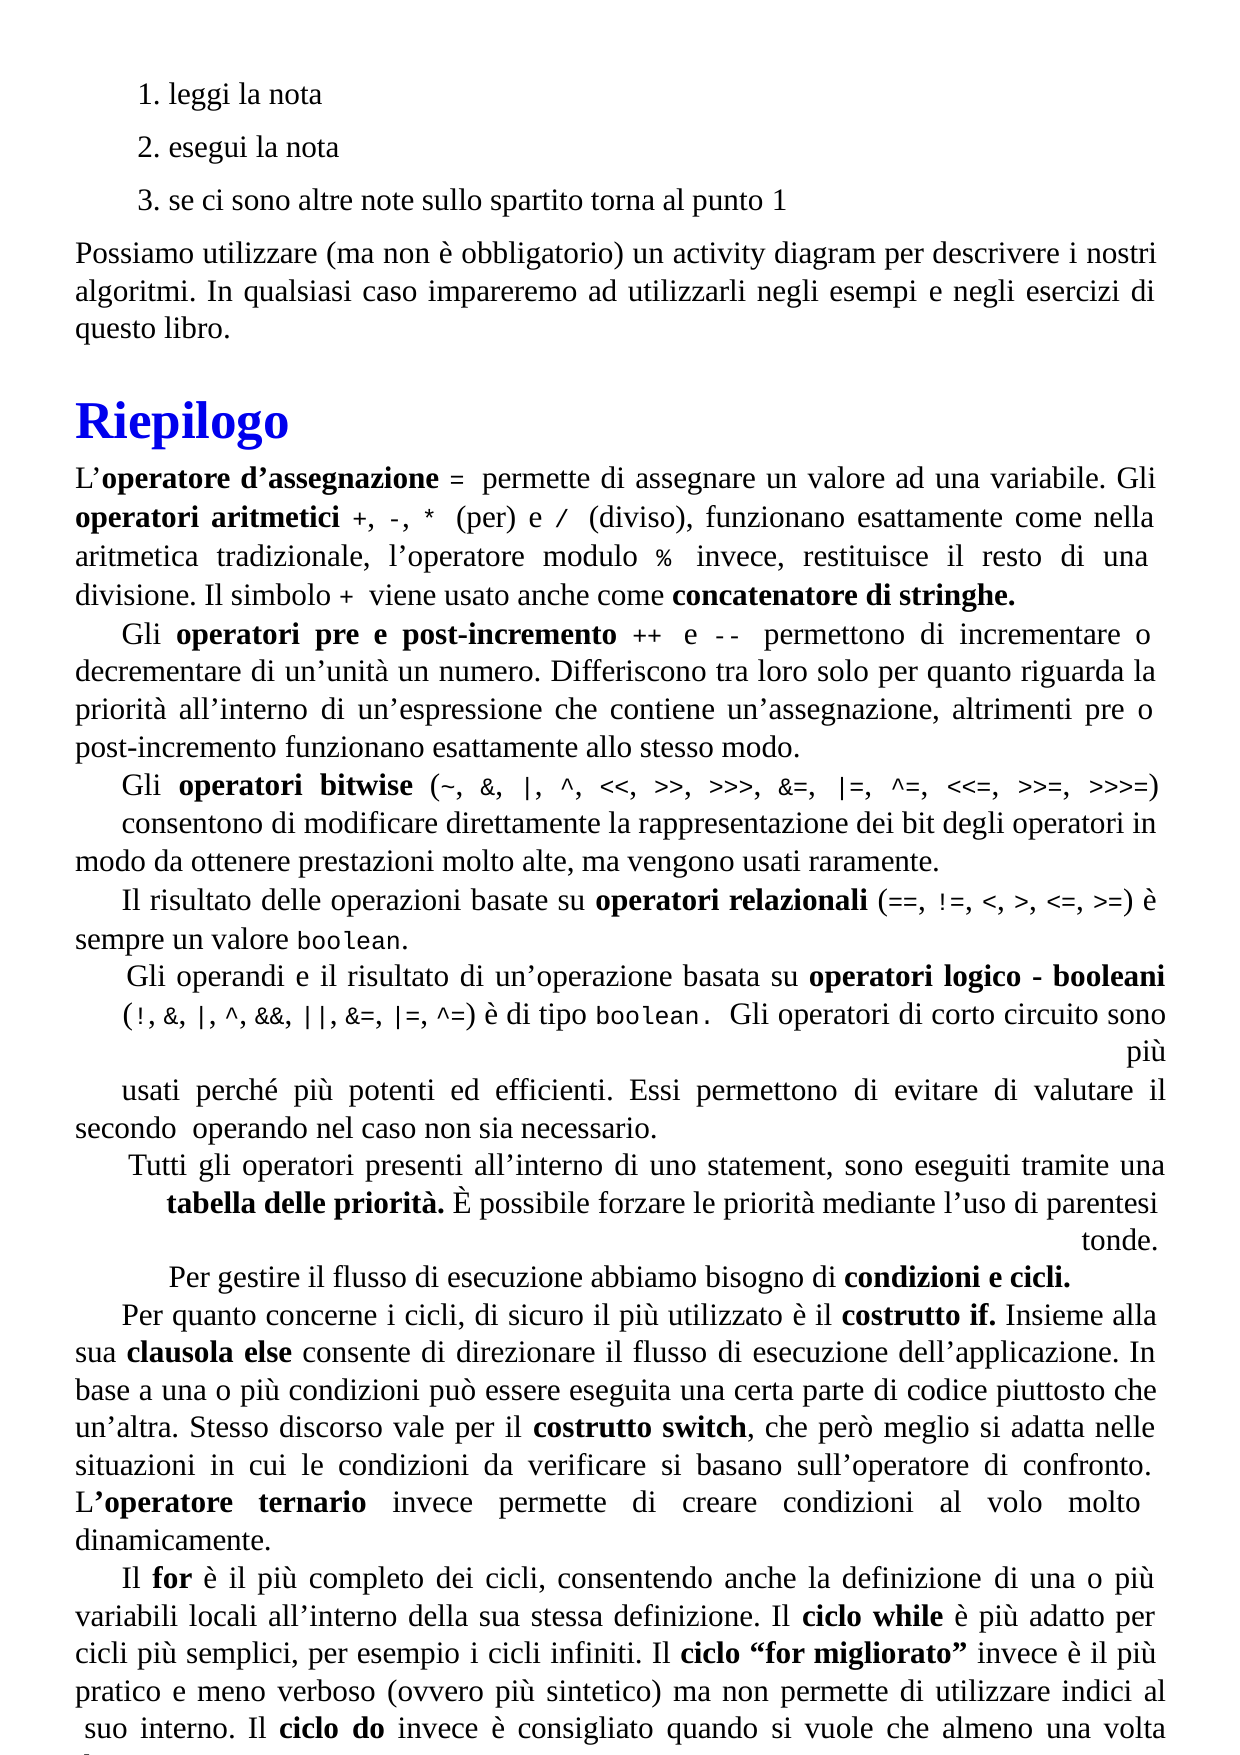

leggi la nota
esegui la nota
se ci sono altre note sullo spartito torna al punto 1
Possiamo utilizzare (ma non è obbligatorio) un activity diagram per descrivere i nostri  algoritmi. In qualsiasi caso impareremo ad utilizzarli negli esempi e negli esercizi di  questo libro.

Riepilogo
L’operatore d’assegnazione = permette di assegnare un valore ad una variabile. Gli  operatori aritmetici +, -, * (per) e / (diviso), funzionano esattamente come nella  aritmetica tradizionale, l’operatore modulo % invece, restituisce il resto di una  divisione. Il simbolo + viene usato anche come concatenatore di stringhe.
Gli operatori pre e post-incremento ++ e -- permettono di incrementare o  decrementare di un’unità un numero. Differiscono tra loro solo per quanto riguarda la  priorità all’interno di un’espressione che contiene un’assegnazione, altrimenti pre o  post-incremento funzionano esattamente allo stesso modo.
Gli operatori bitwise (~, &, |, ^, <<, >>, >>>, &=, |=, ^=, <<=, >>=, >>>=)
consentono di modificare direttamente la rappresentazione dei bit degli operatori in  modo da ottenere prestazioni molto alte, ma vengono usati raramente.
Il risultato delle operazioni basate su operatori relazionali (==, !=, <, >, <=, >=) è  sempre un valore boolean.
Gli operandi e il risultato di un’operazione basata su operatori logico - booleani
(!, &, |, ^, &&, ||, &=, |=, ^=) è di tipo boolean. Gli operatori di corto circuito sono più
usati perché più potenti ed efficienti. Essi permettono di evitare di valutare il secondo  operando nel caso non sia necessario.
Tutti gli operatori presenti all’interno di uno statement, sono eseguiti tramite una
tabella delle priorità. È possibile forzare le priorità mediante l’uso di parentesi tonde.
Per gestire il flusso di esecuzione abbiamo bisogno di condizioni e cicli.
Per quanto concerne i cicli, di sicuro il più utilizzato è il costrutto if. Insieme alla  sua clausola else consente di direzionare il flusso di esecuzione dell’applicazione. In  base a una o più condizioni può essere eseguita una certa parte di codice piuttosto che  un’altra. Stesso discorso vale per il costrutto switch, che però meglio si adatta nelle  situazioni in cui le condizioni da verificare si basano sull’operatore di confronto.  L’operatore ternario invece permette di creare condizioni al volo molto  dinamicamente.
Il for è il più completo dei cicli, consentendo anche la definizione di una o più  variabili locali all’interno della sua stessa definizione. Il ciclo while è più adatto per  cicli più semplici, per esempio i cicli infiniti. Il ciclo “for migliorato” invece è il più  pratico e meno verboso (ovvero più sintetico) ma non permette di utilizzare indici al  suo interno. Il ciclo do invece è consigliato quando si vuole che almeno una volta il